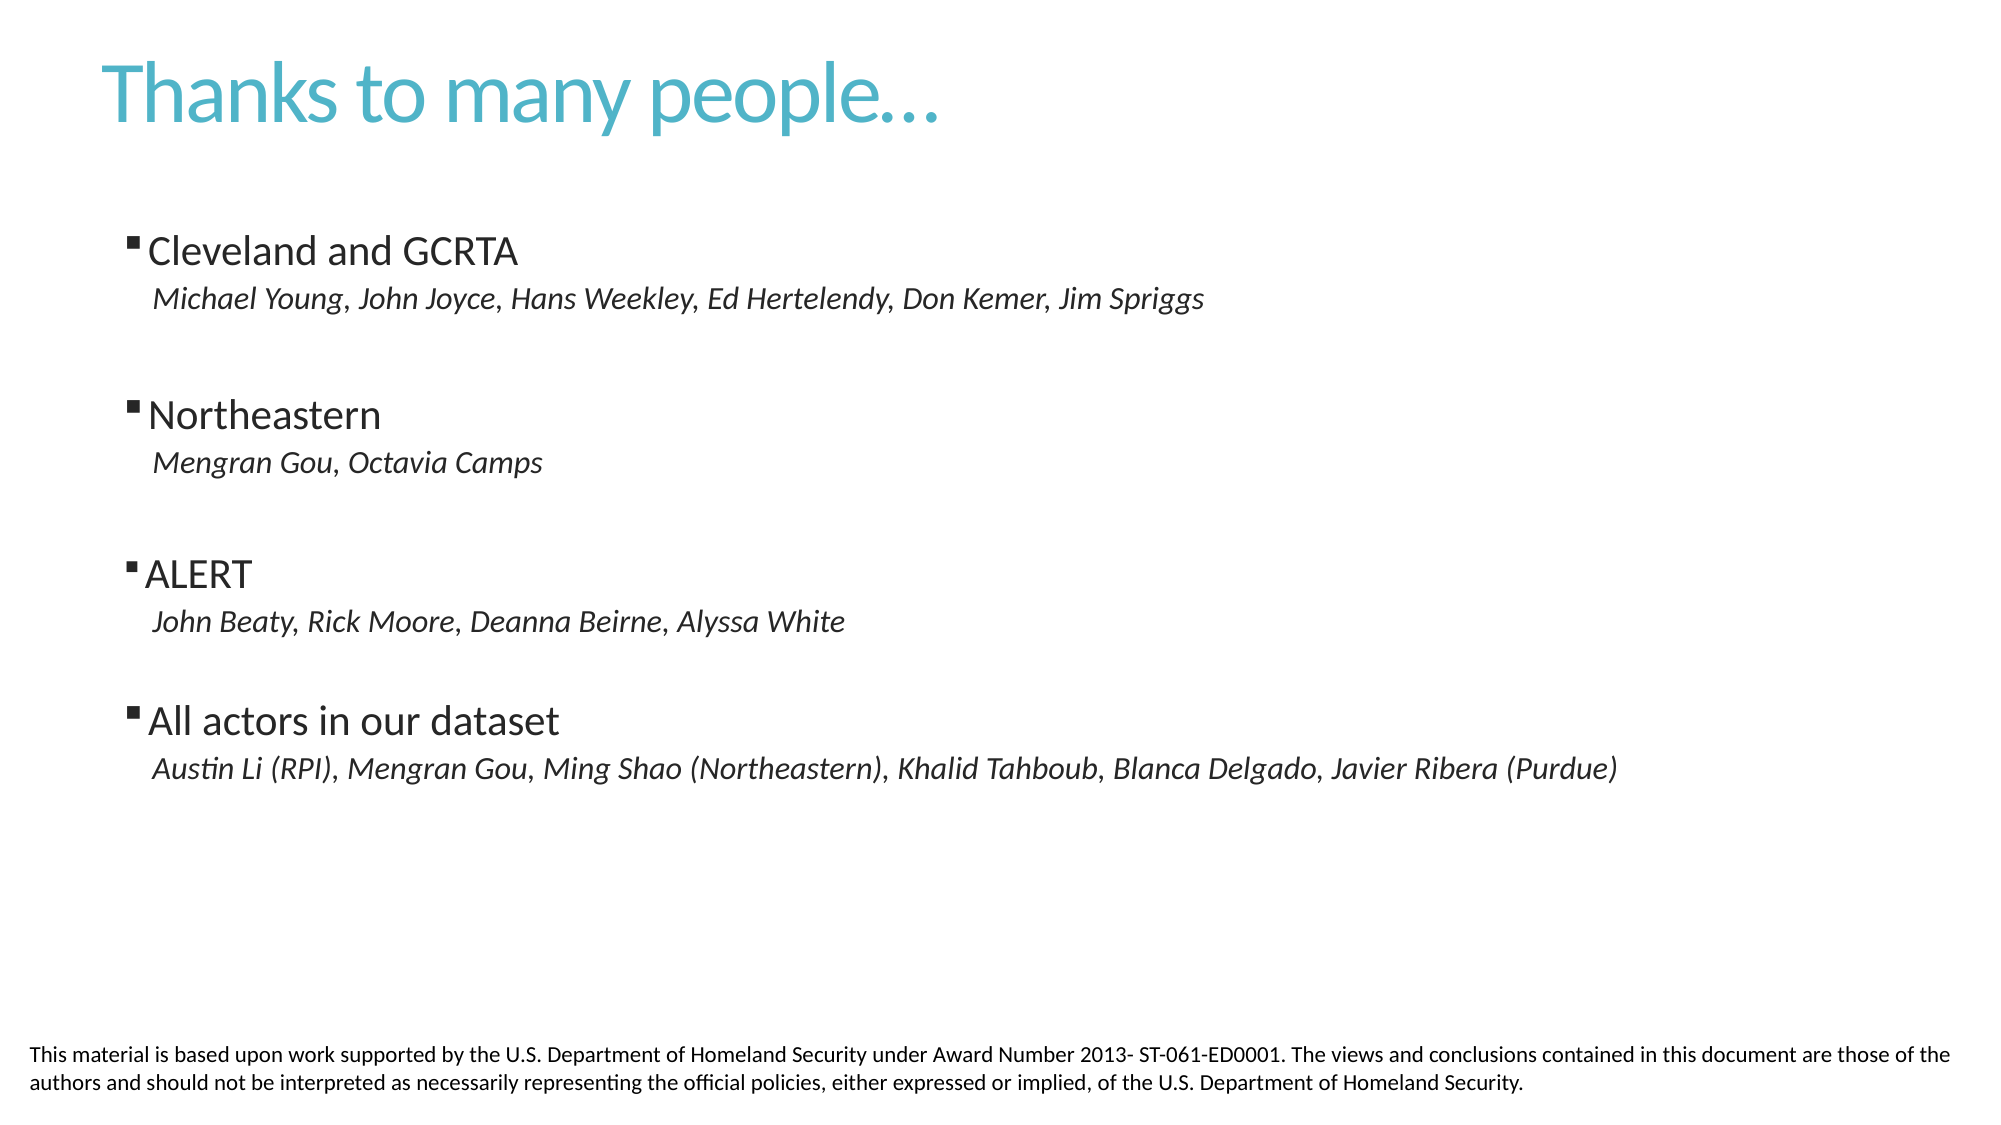

# Thanks to many people…
 Cleveland and GCRTA
    Michael Young, John Joyce, Hans Weekley, Ed Hertelendy, Don Kemer, Jim Spriggs

 Northeastern
    Mengran Gou, Octavia Camps

 ALERT
    John Beaty, Rick Moore, Deanna Beirne, Alyssa White

 All actors in our dataset
    Austin Li (RPI), Mengran Gou, Ming Shao (Northeastern), Khalid Tahboub, Blanca Delgado, Javier Ribera (Purdue)

This material is based upon work supported by the U.S. Department of Homeland Security under Award Number 2013- ST-061-ED0001. The views and conclusions contained in this document are those of the authors and should not be interpreted as necessarily representing the official policies, either expressed or implied, of the U.S. Department of Homeland Security.